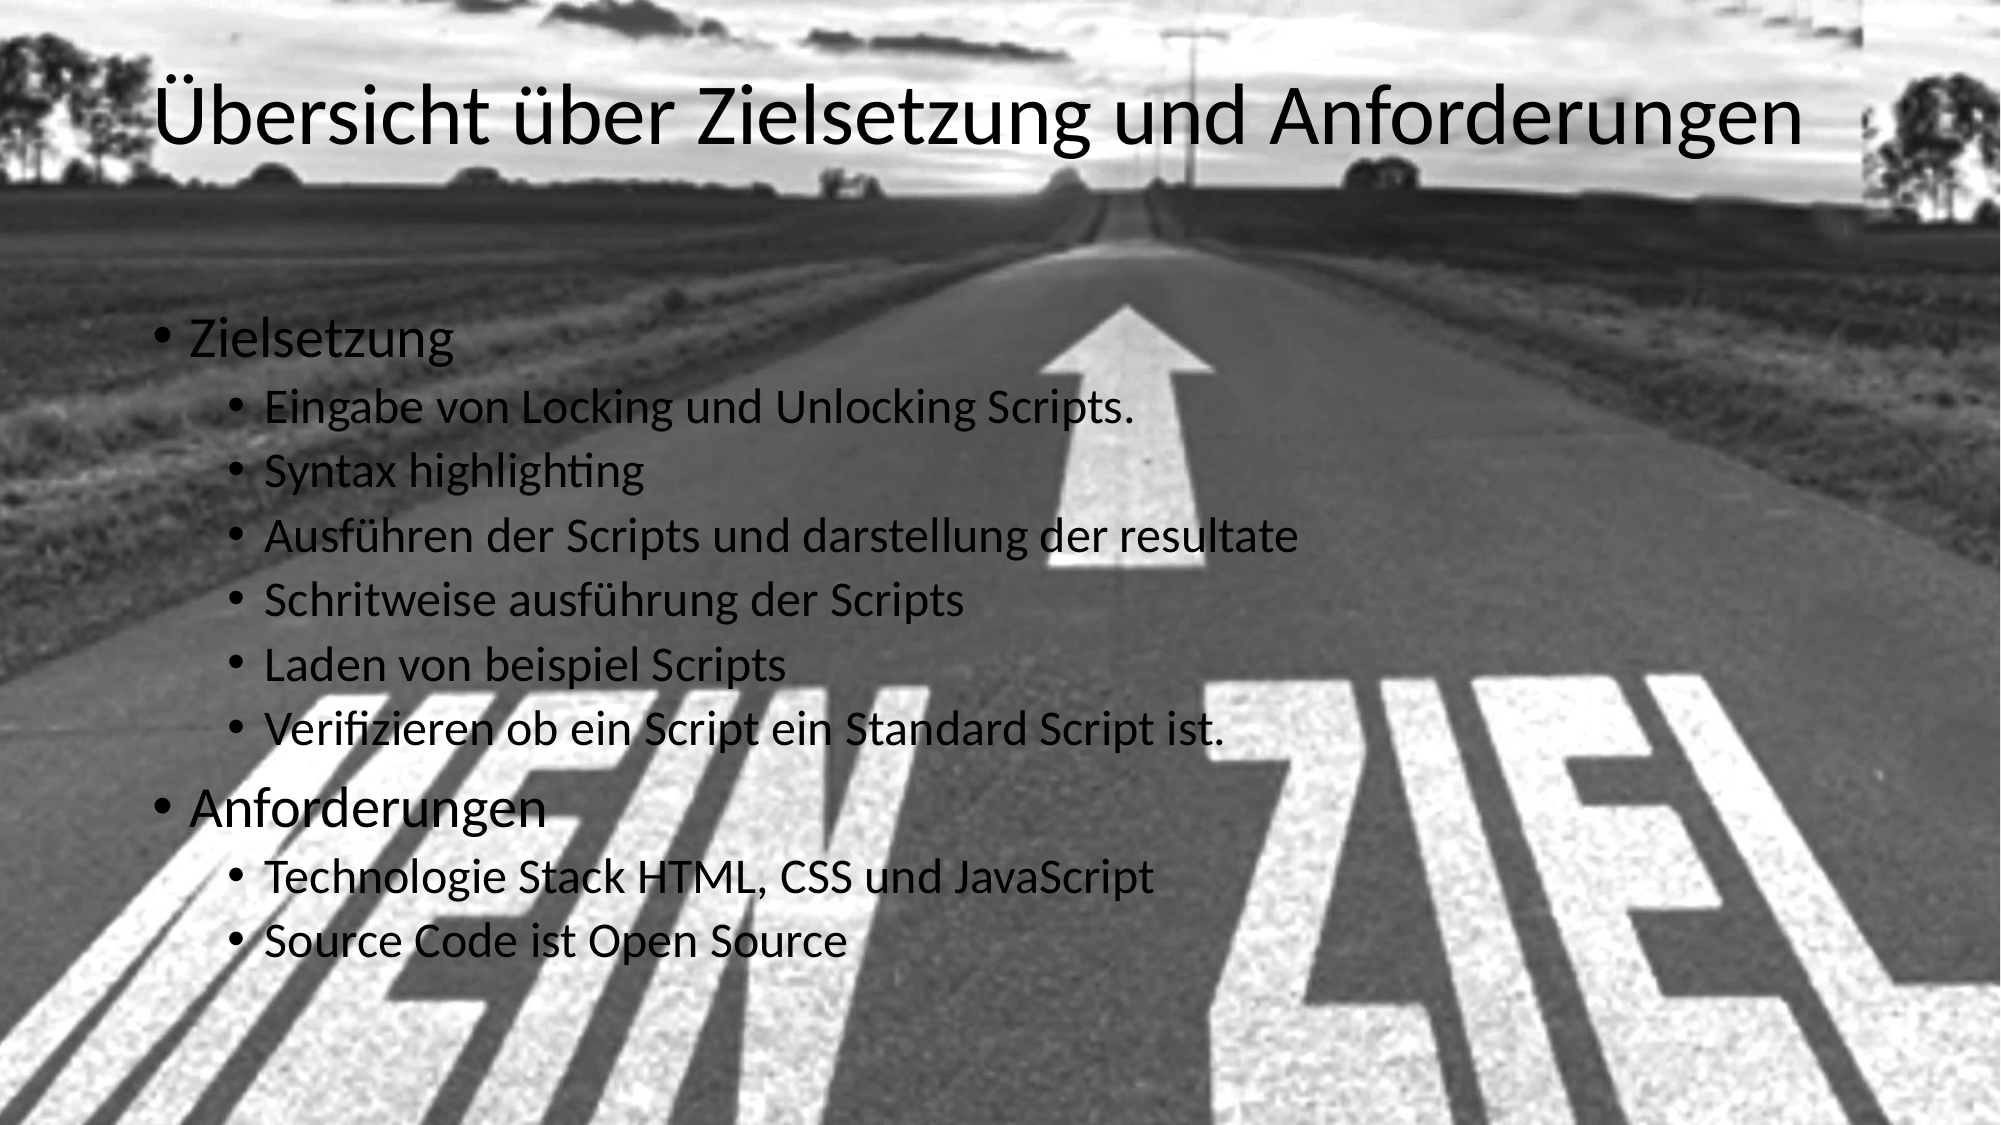

# Übersicht über Zielsetzung und Anforderungen
Zielsetzung
Eingabe von Locking und Unlocking Scripts.
Syntax highlighting
Ausführen der Scripts und darstellung der resultate
Schritweise ausführung der Scripts
Laden von beispiel Scripts
Verifizieren ob ein Script ein Standard Script ist.
Anforderungen
Technologie Stack HTML, CSS und JavaScript
Source Code ist Open Source